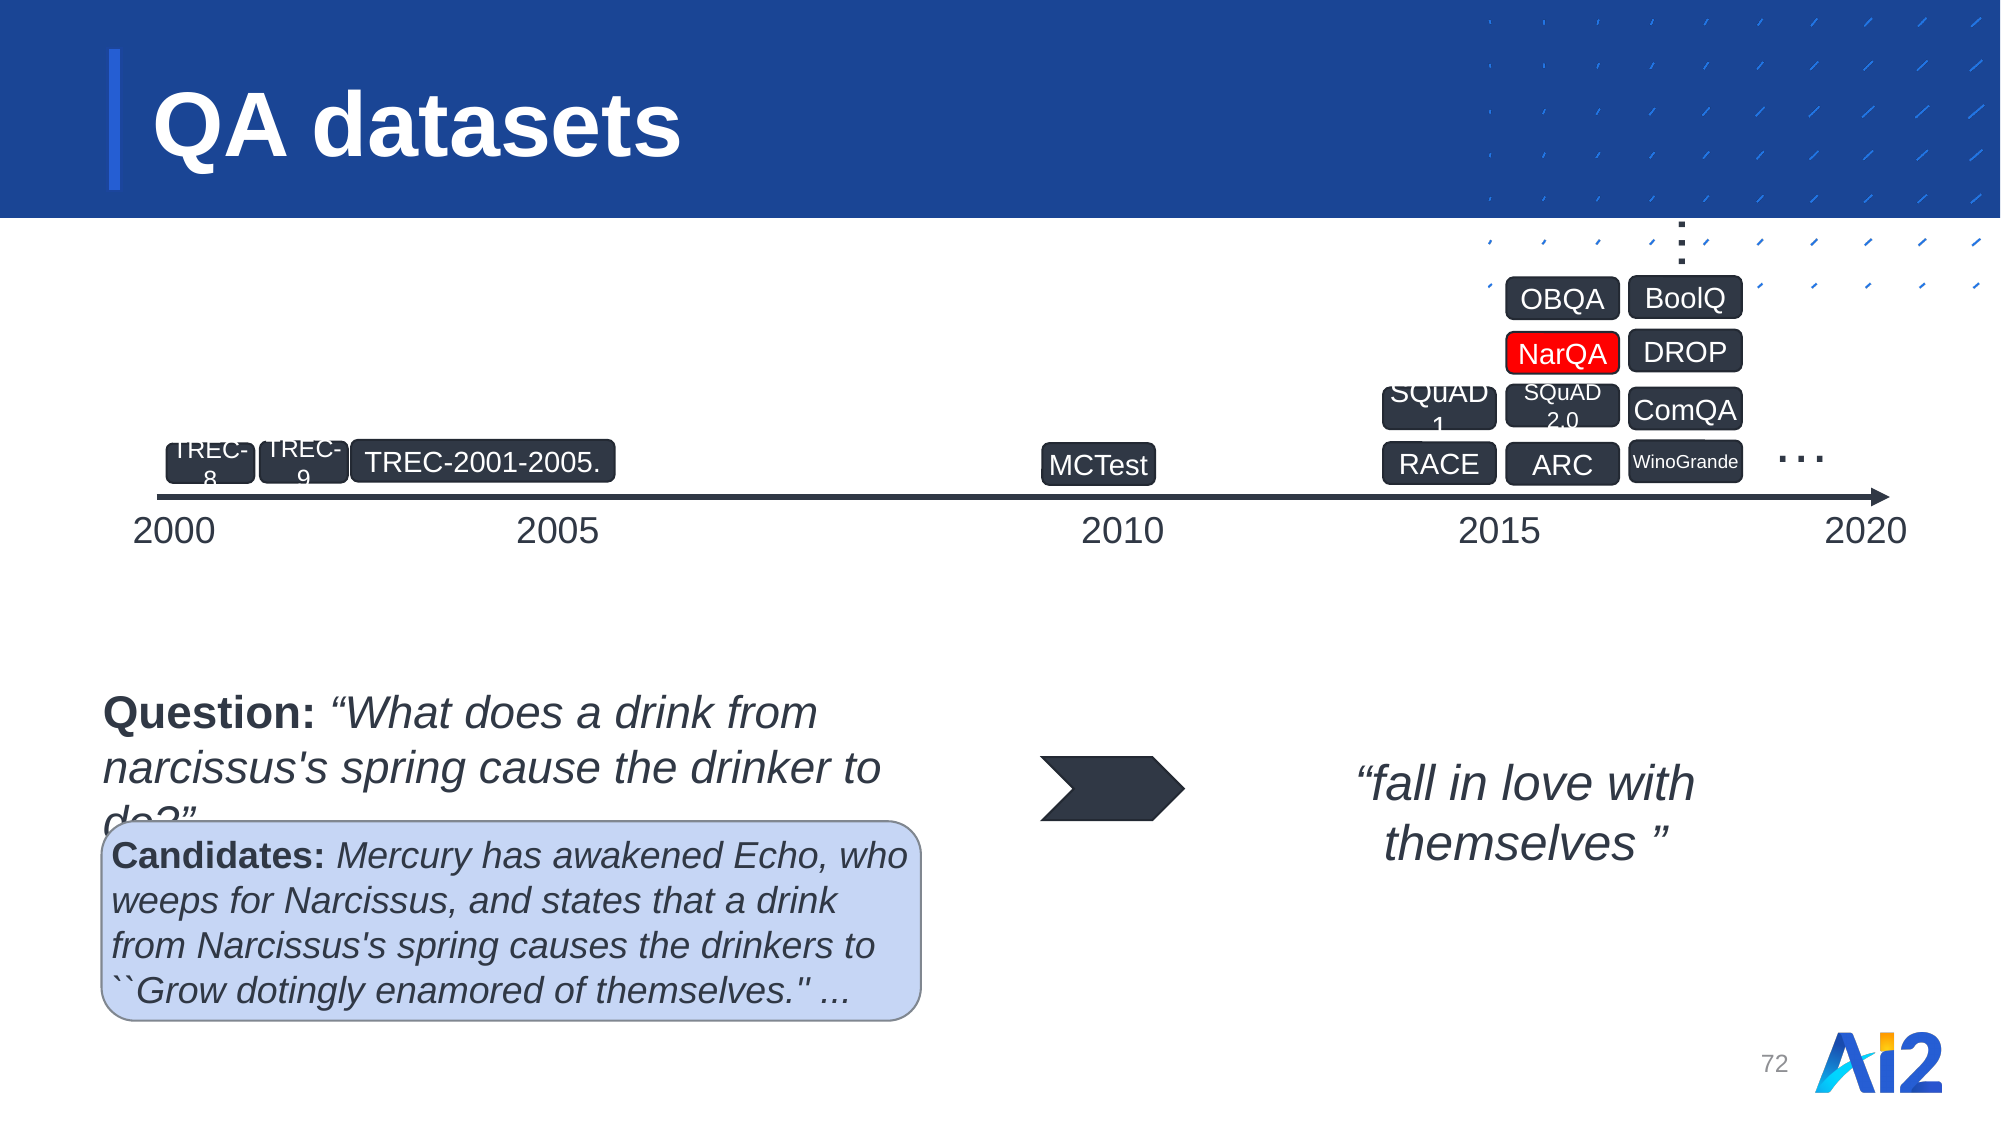

# QA datasets
…
BoolQ
OBQA
DROP
NarQA
SQuAD 2.0
SQuAD1
ComQA
…
TREC-2001-2005.
WinoGrande
TREC-9
RACE
ARC
MCTest
TREC-8
2000		        2005		                   2010		            2015	    	    2020
Question: “What does a drink from narcissus's spring cause the drinker to do?”
“fall in love with themselves ”

Candidates: Mercury has awakened Echo, who weeps for Narcissus, and states that a drink from Narcissus's spring causes the drinkers to ``Grow dotingly enamored of themselves.'' ...
72